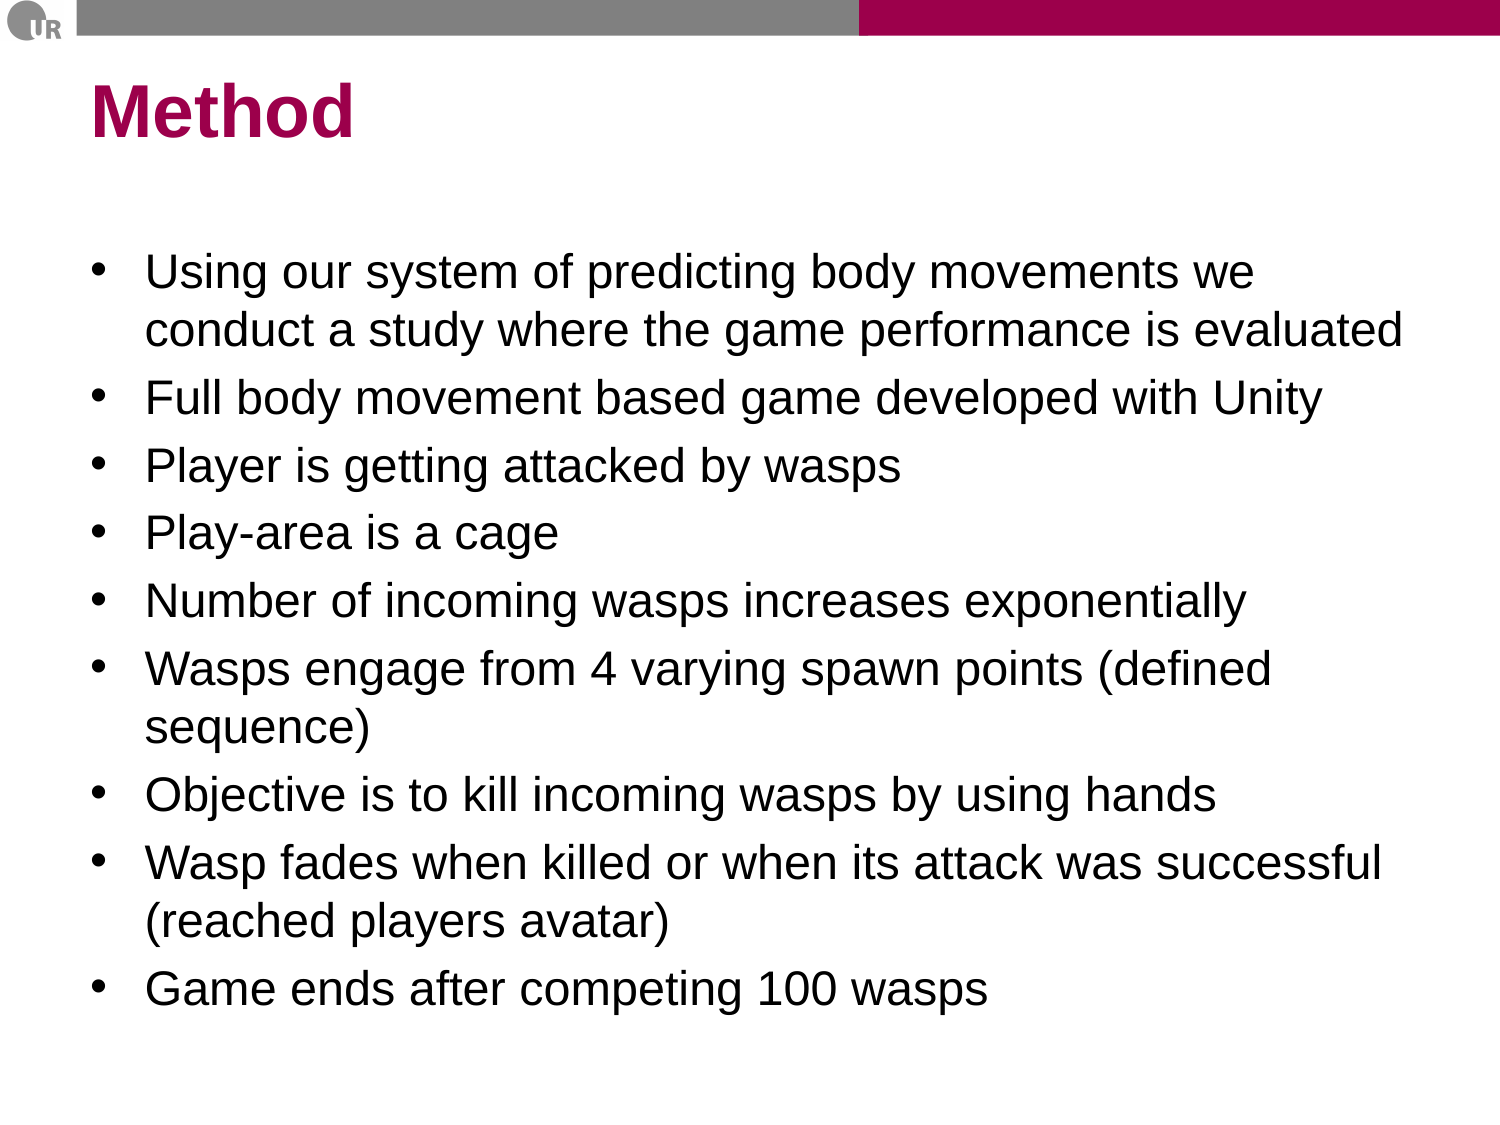

# Method
Using our system of predicting body movements we conduct a study where the game performance is evaluated
Full body movement based game developed with Unity
Player is getting attacked by wasps
Play-area is a cage
Number of incoming wasps increases exponentially
Wasps engage from 4 varying spawn points (defined sequence)
Objective is to kill incoming wasps by using hands
Wasp fades when killed or when its attack was successful (reached players avatar)
Game ends after competing 100 wasps